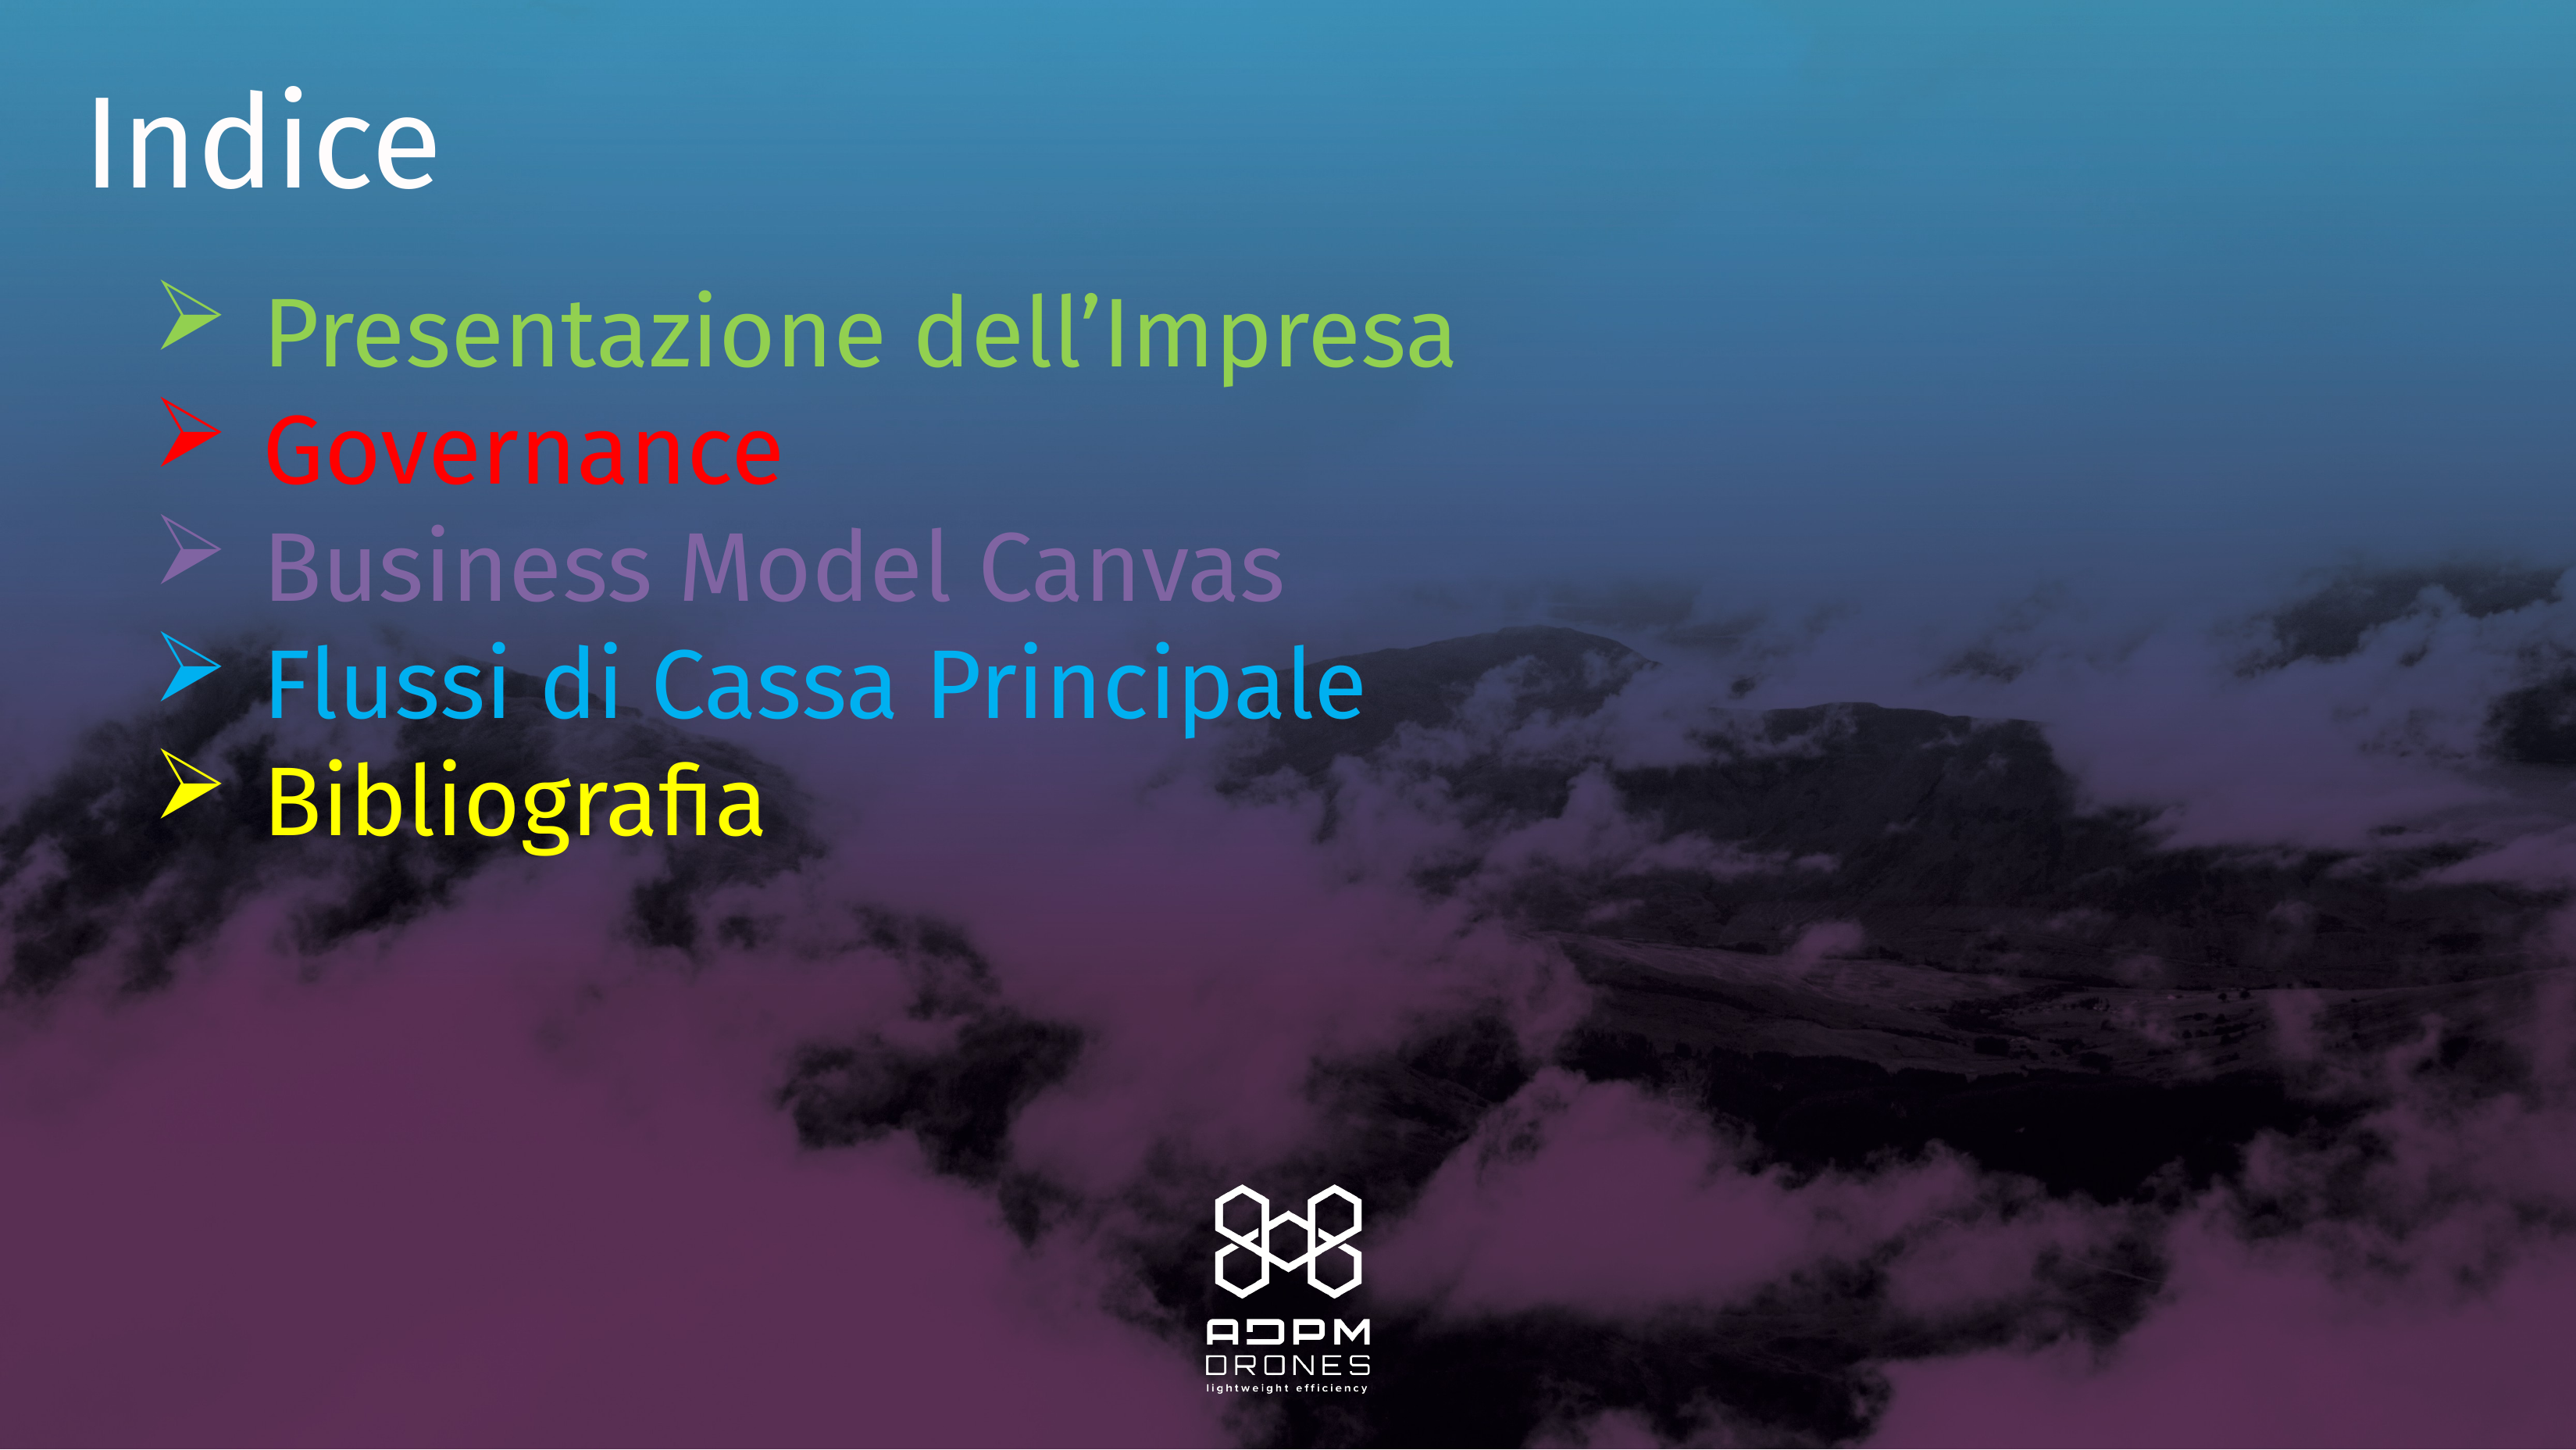

Indice
Presentazione dell’Impresa
Governance
Business Model Canvas
Flussi di Cassa Principale
Bibliografia